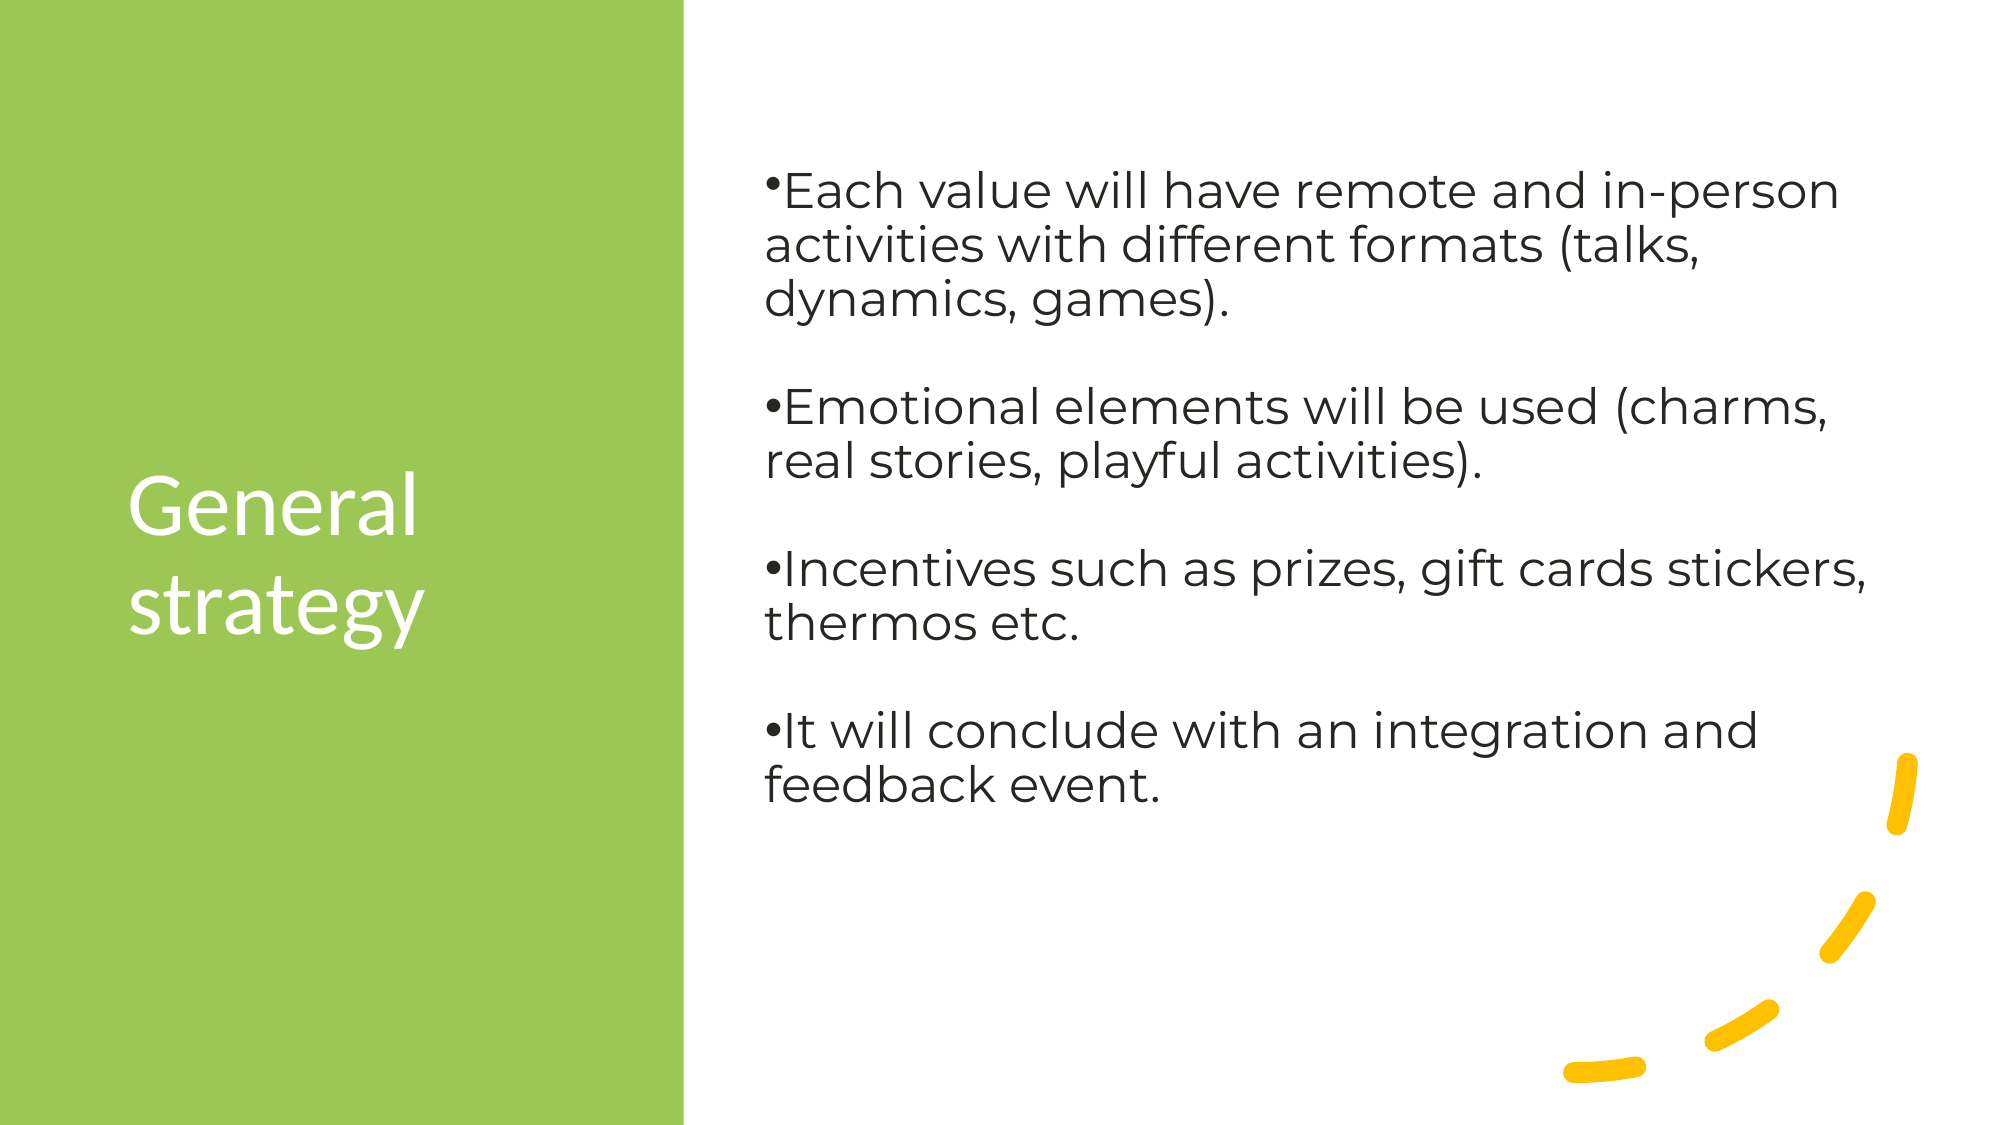

Each value will have remote and in-person activities with different formats (talks, dynamics, games).

Emotional elements will be used (charms, real stories, playful activities).

Incentives such as prizes, gift cards stickers, thermos etc.

It will conclude with an integration and feedback event.

# General strategy